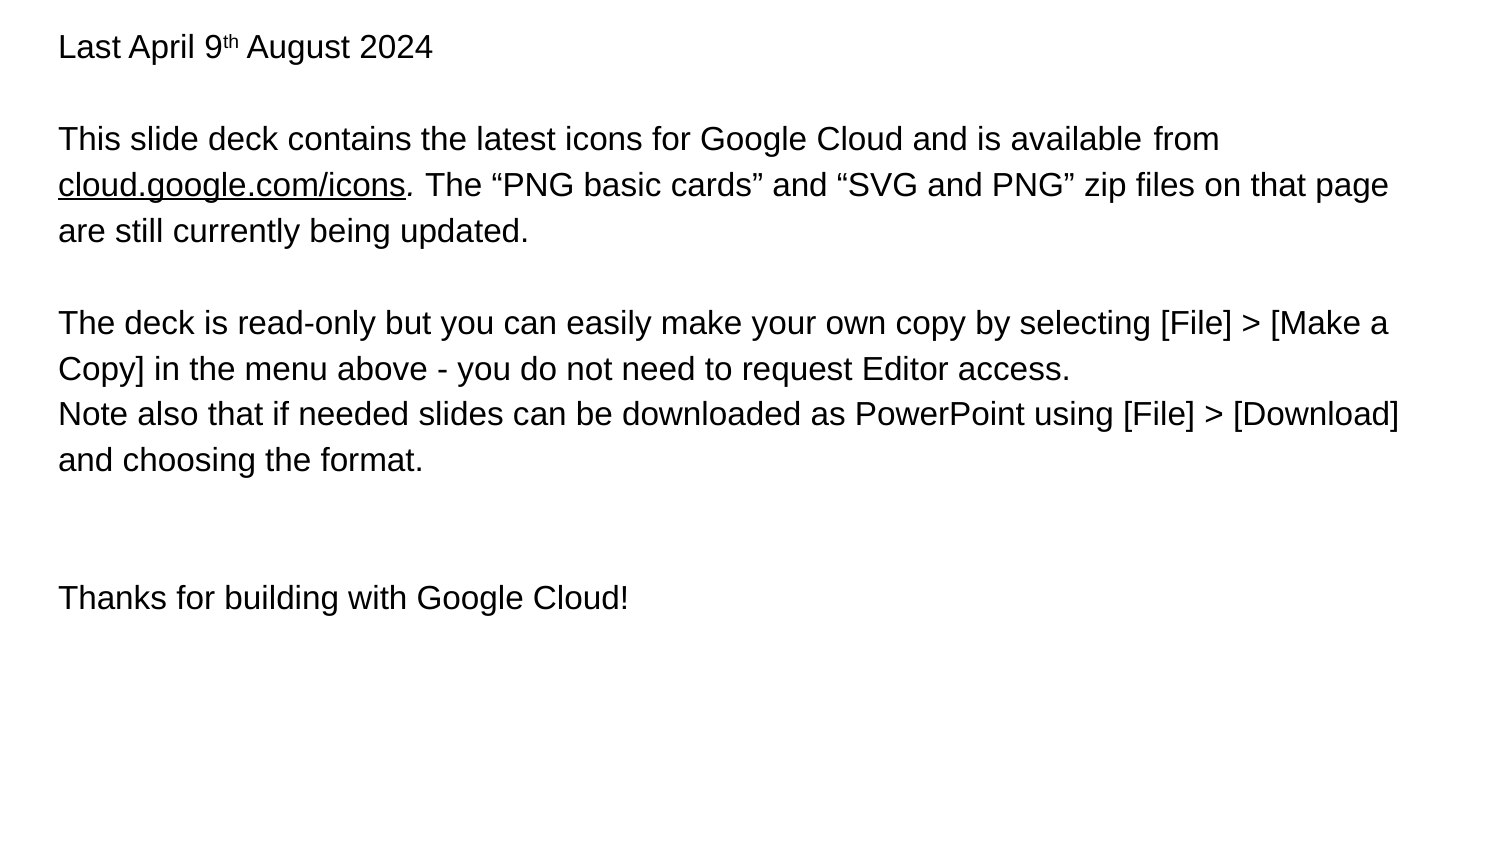

Last April 9th August 2024

This slide deck contains the latest icons for Google Cloud and is available from cloud.google.com/icons. The “PNG basic cards” and “SVG and PNG” zip files on that page are still currently being updated.

The deck is read-only but you can easily make your own copy by selecting [File] > [Make a Copy] in the menu above - you do not need to request Editor access.
Note also that if needed slides can be downloaded as PowerPoint using [File] > [Download] and choosing the format.

Thanks for building with Google Cloud!